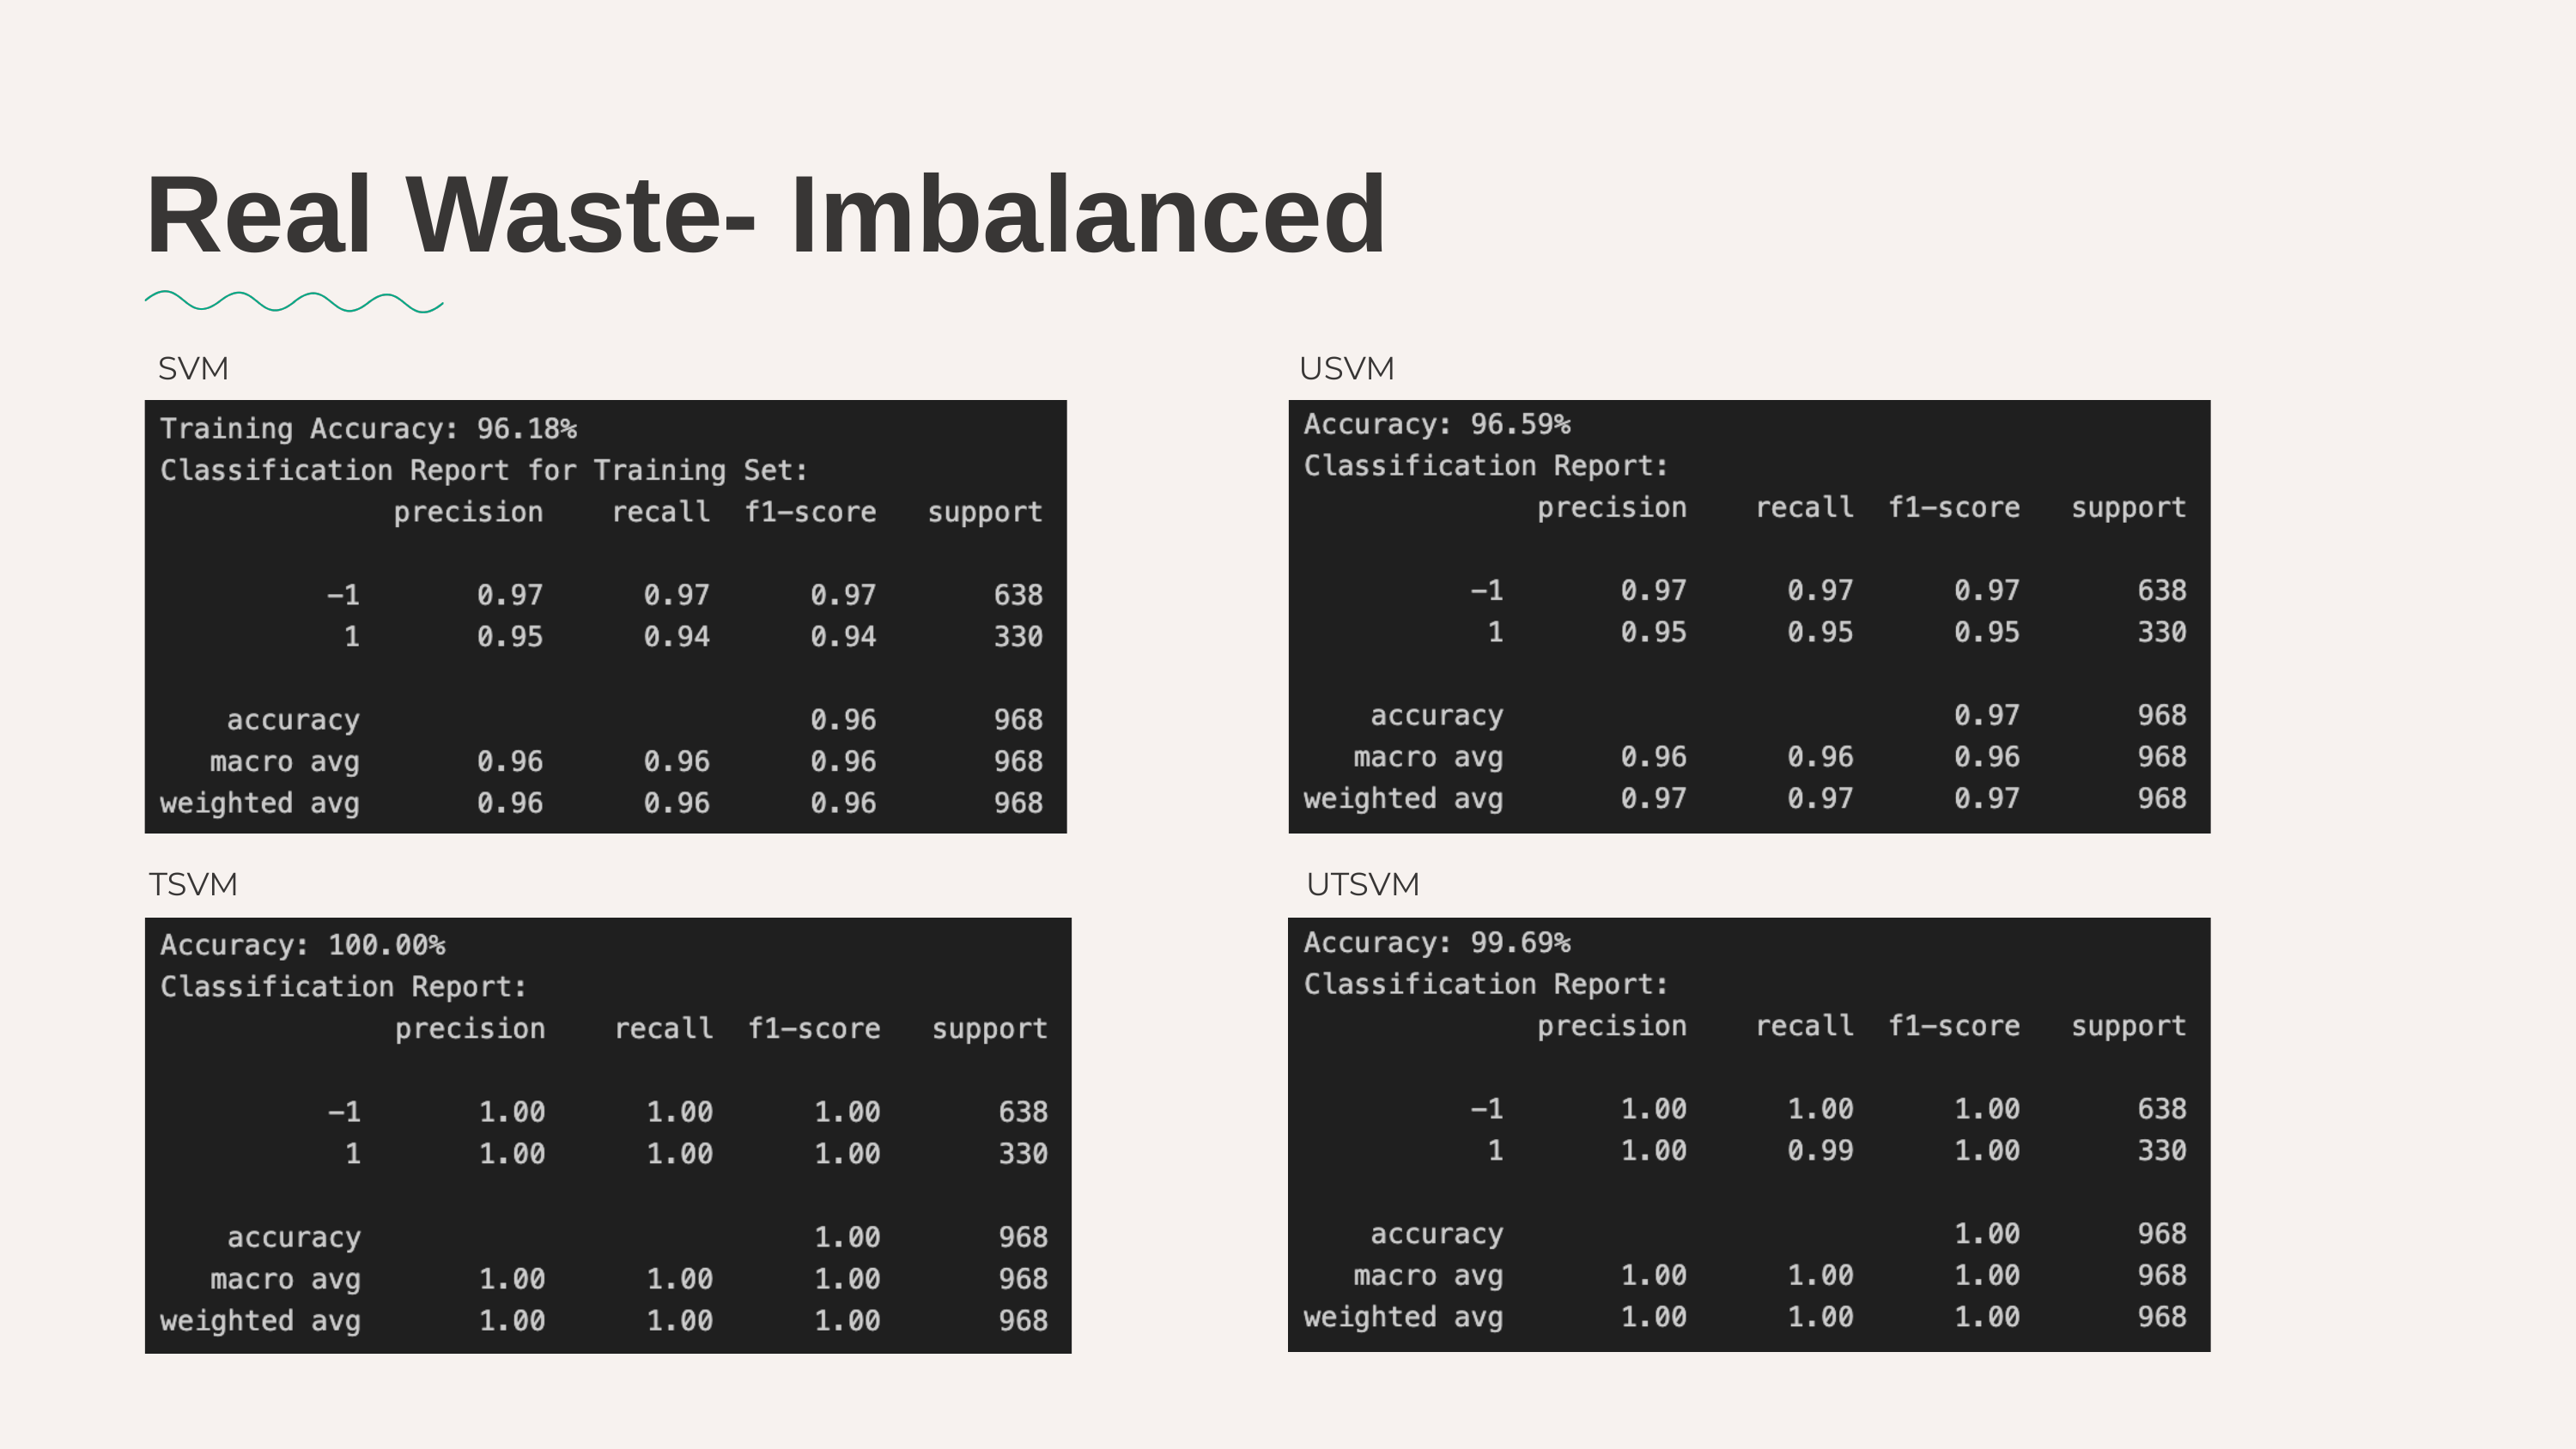

Real Waste- Imbalanced

SVM
USVM

TSVM
UTSVM